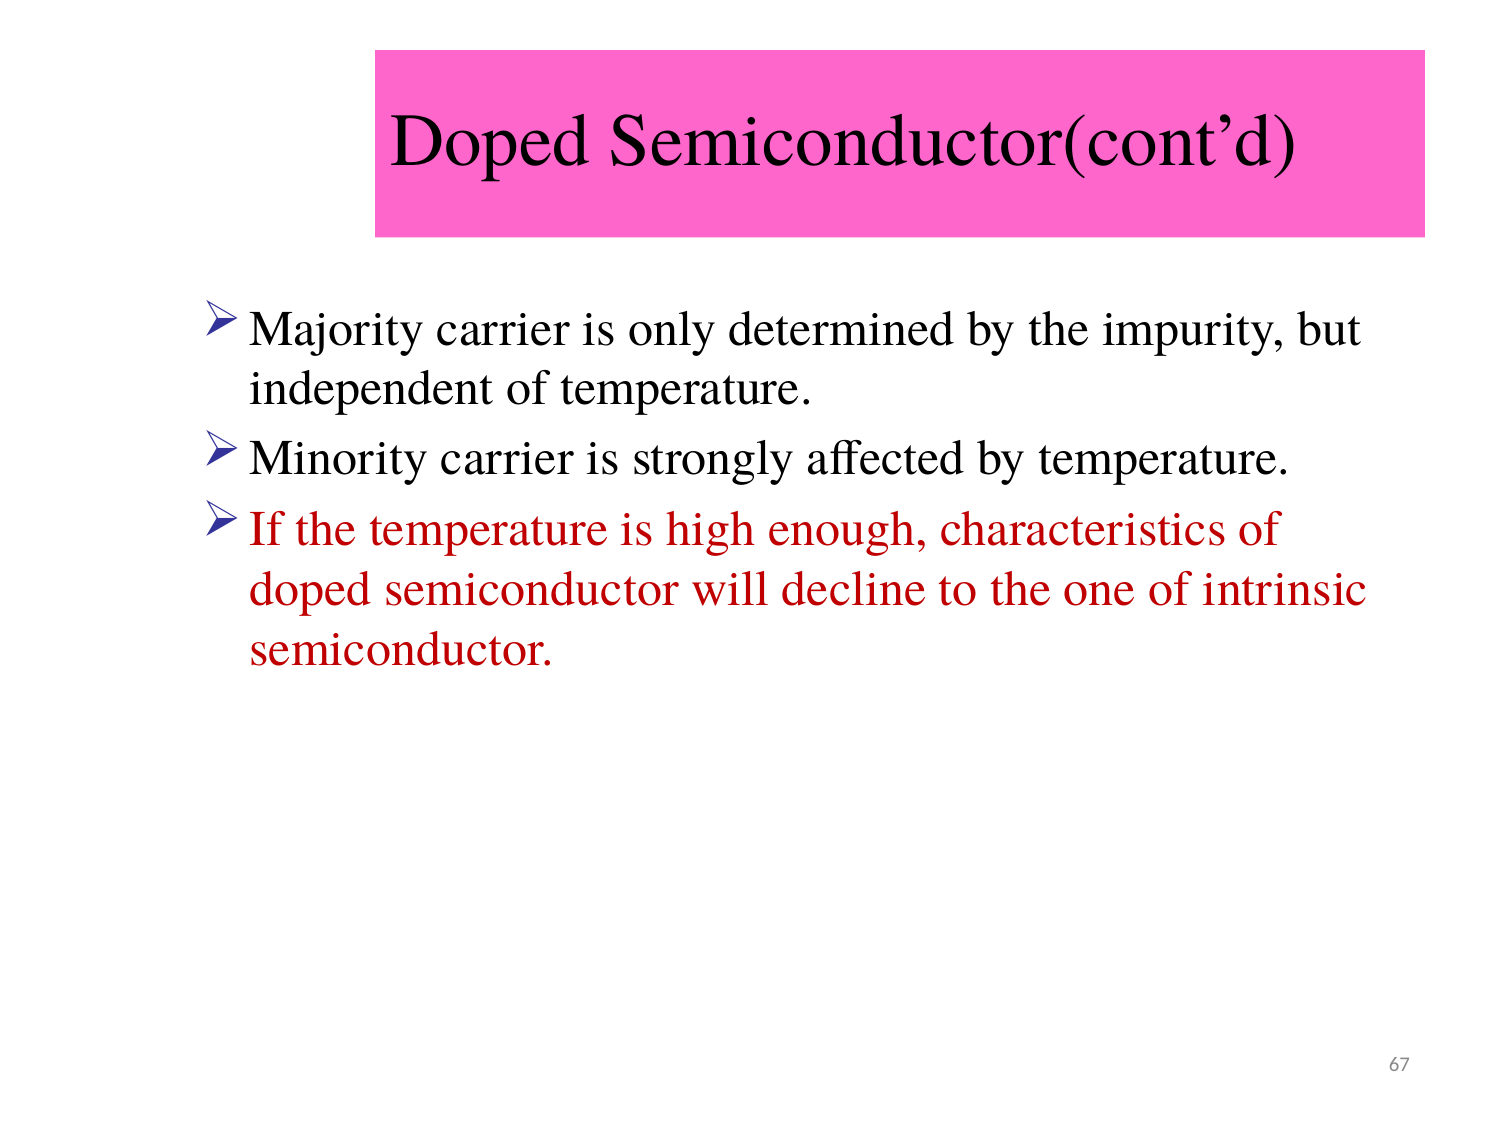

# Doped Semiconductor(cont’d)
Majority carrier is only determined by the impurity, but independent of temperature.
Minority carrier is strongly affected by temperature.
If the temperature is high enough, characteristics of doped semiconductor will decline to the one of intrinsic semiconductor.
67